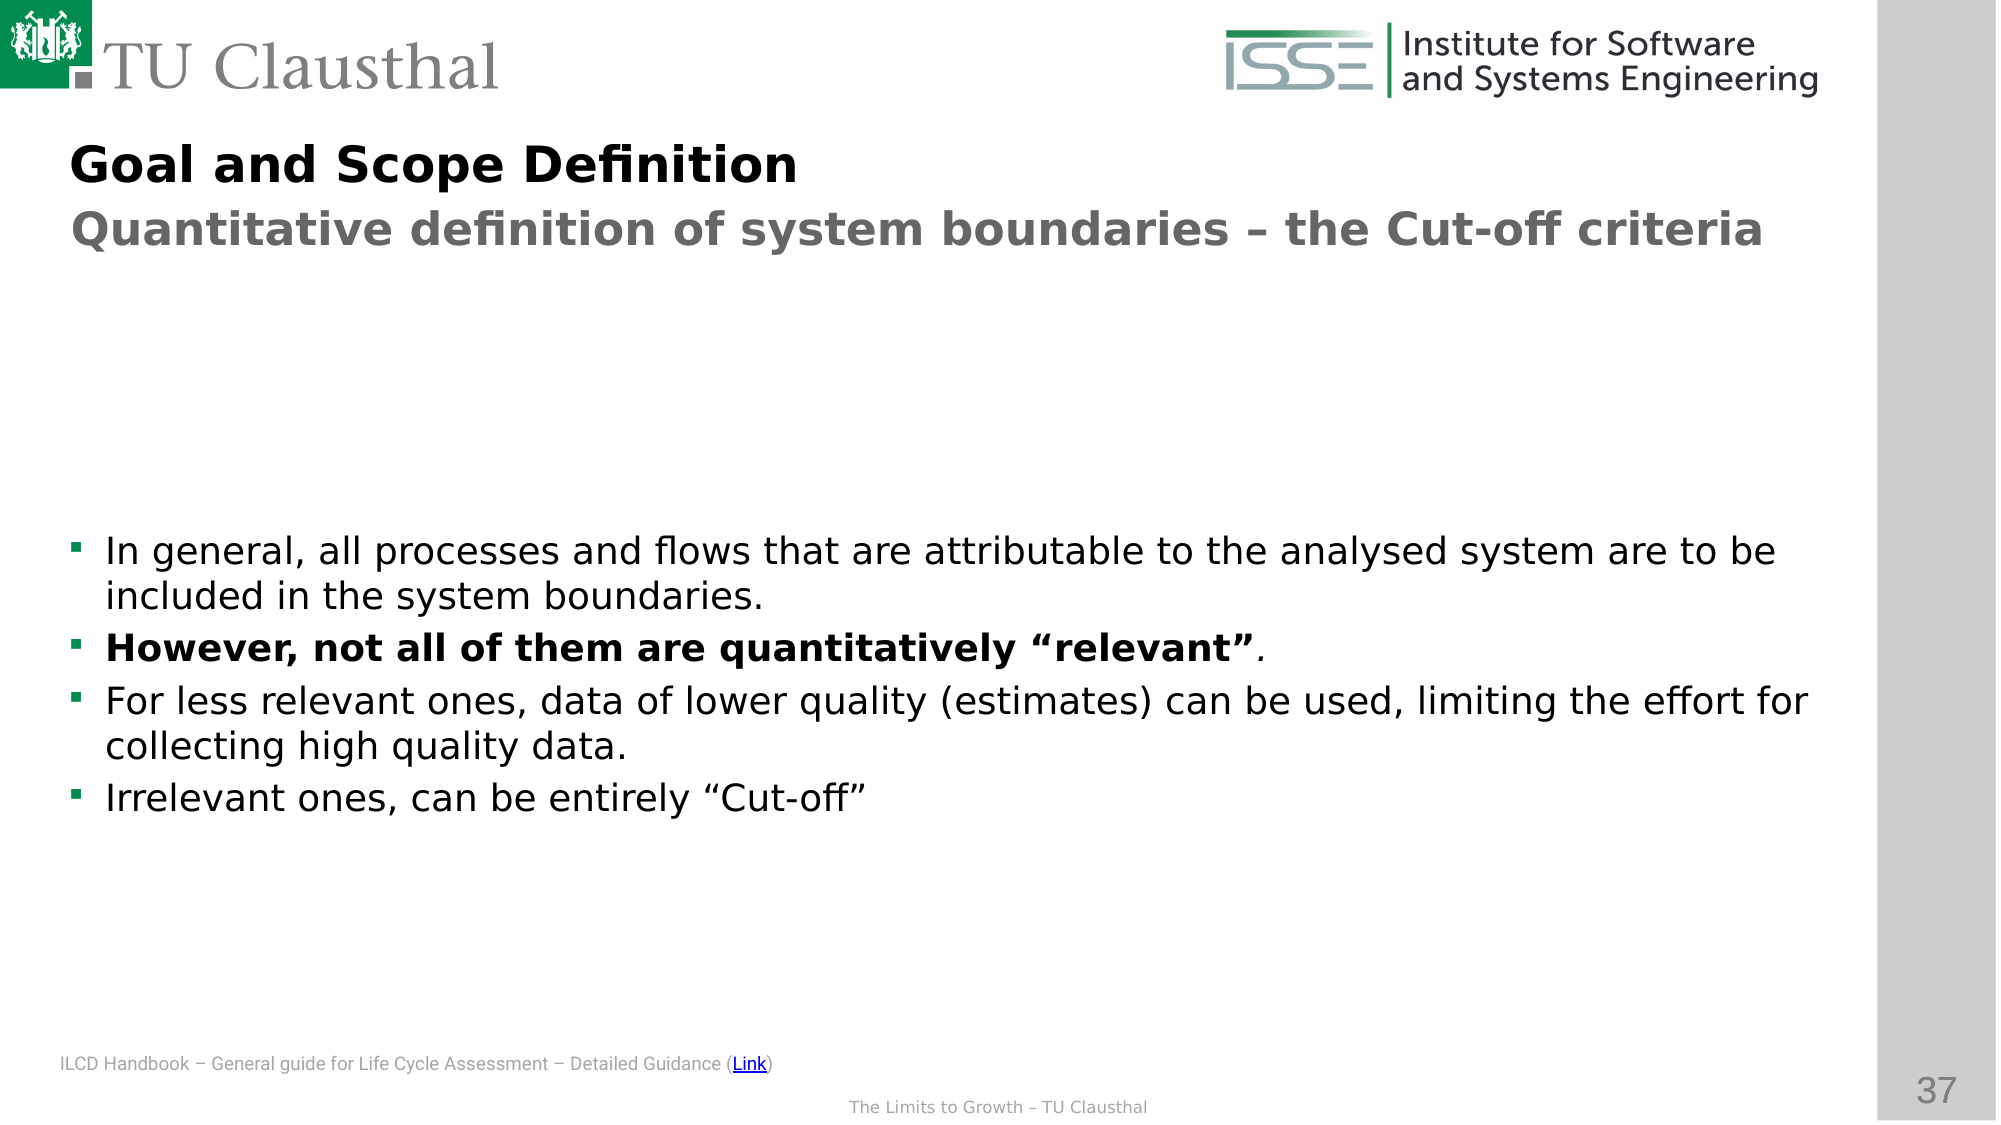

Goal and Scope Definition
Quantitative definition of system boundaries – the Cut-off criteria

In general, all processes and flows that are attributable to the analysed system are to be included in the system boundaries.
However, not all of them are quantitatively “relevant”.
For less relevant ones, data of lower quality (estimates) can be used, limiting the effort for collecting high quality data.
Irrelevant ones, can be entirely “Cut-off”
ILCD Handbook – General guide for Life Cycle Assessment – Detailed Guidance (Link)